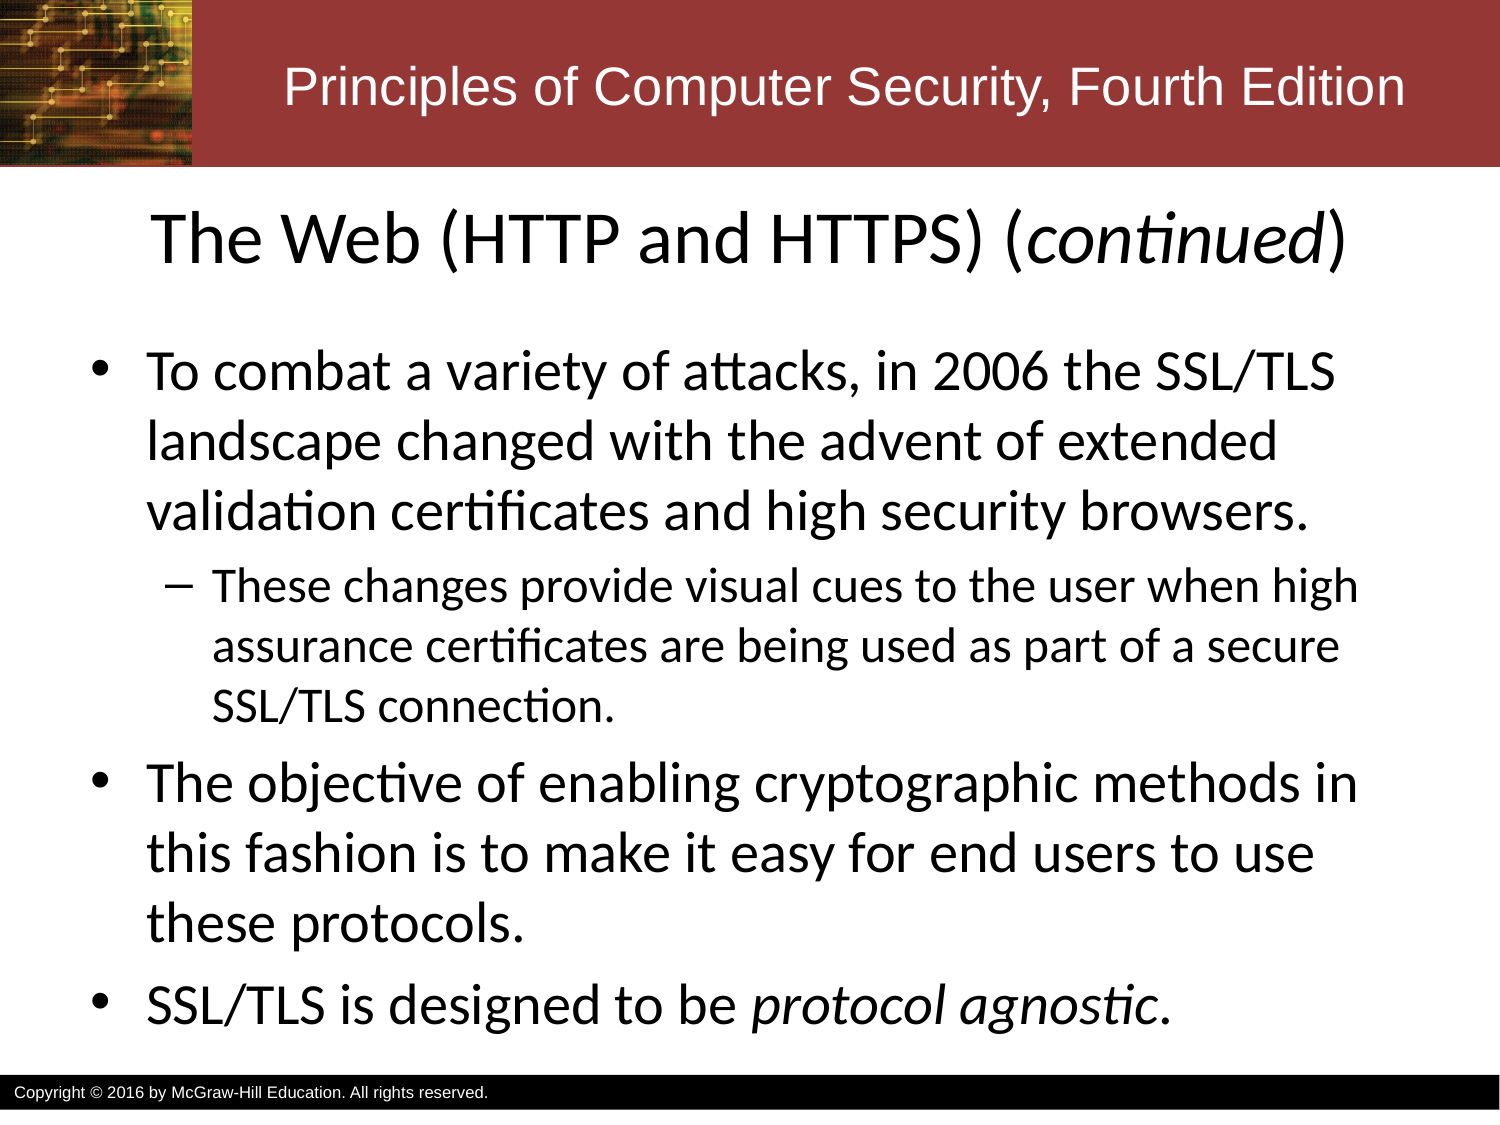

# The Web (HTTP and HTTPS) (continued)
To combat a variety of attacks, in 2006 the SSL/TLS landscape changed with the advent of extended validation certificates and high security browsers.
These changes provide visual cues to the user when high assurance certificates are being used as part of a secure SSL/TLS connection.
The objective of enabling cryptographic methods in this fashion is to make it easy for end users to use these protocols.
SSL/TLS is designed to be protocol agnostic.